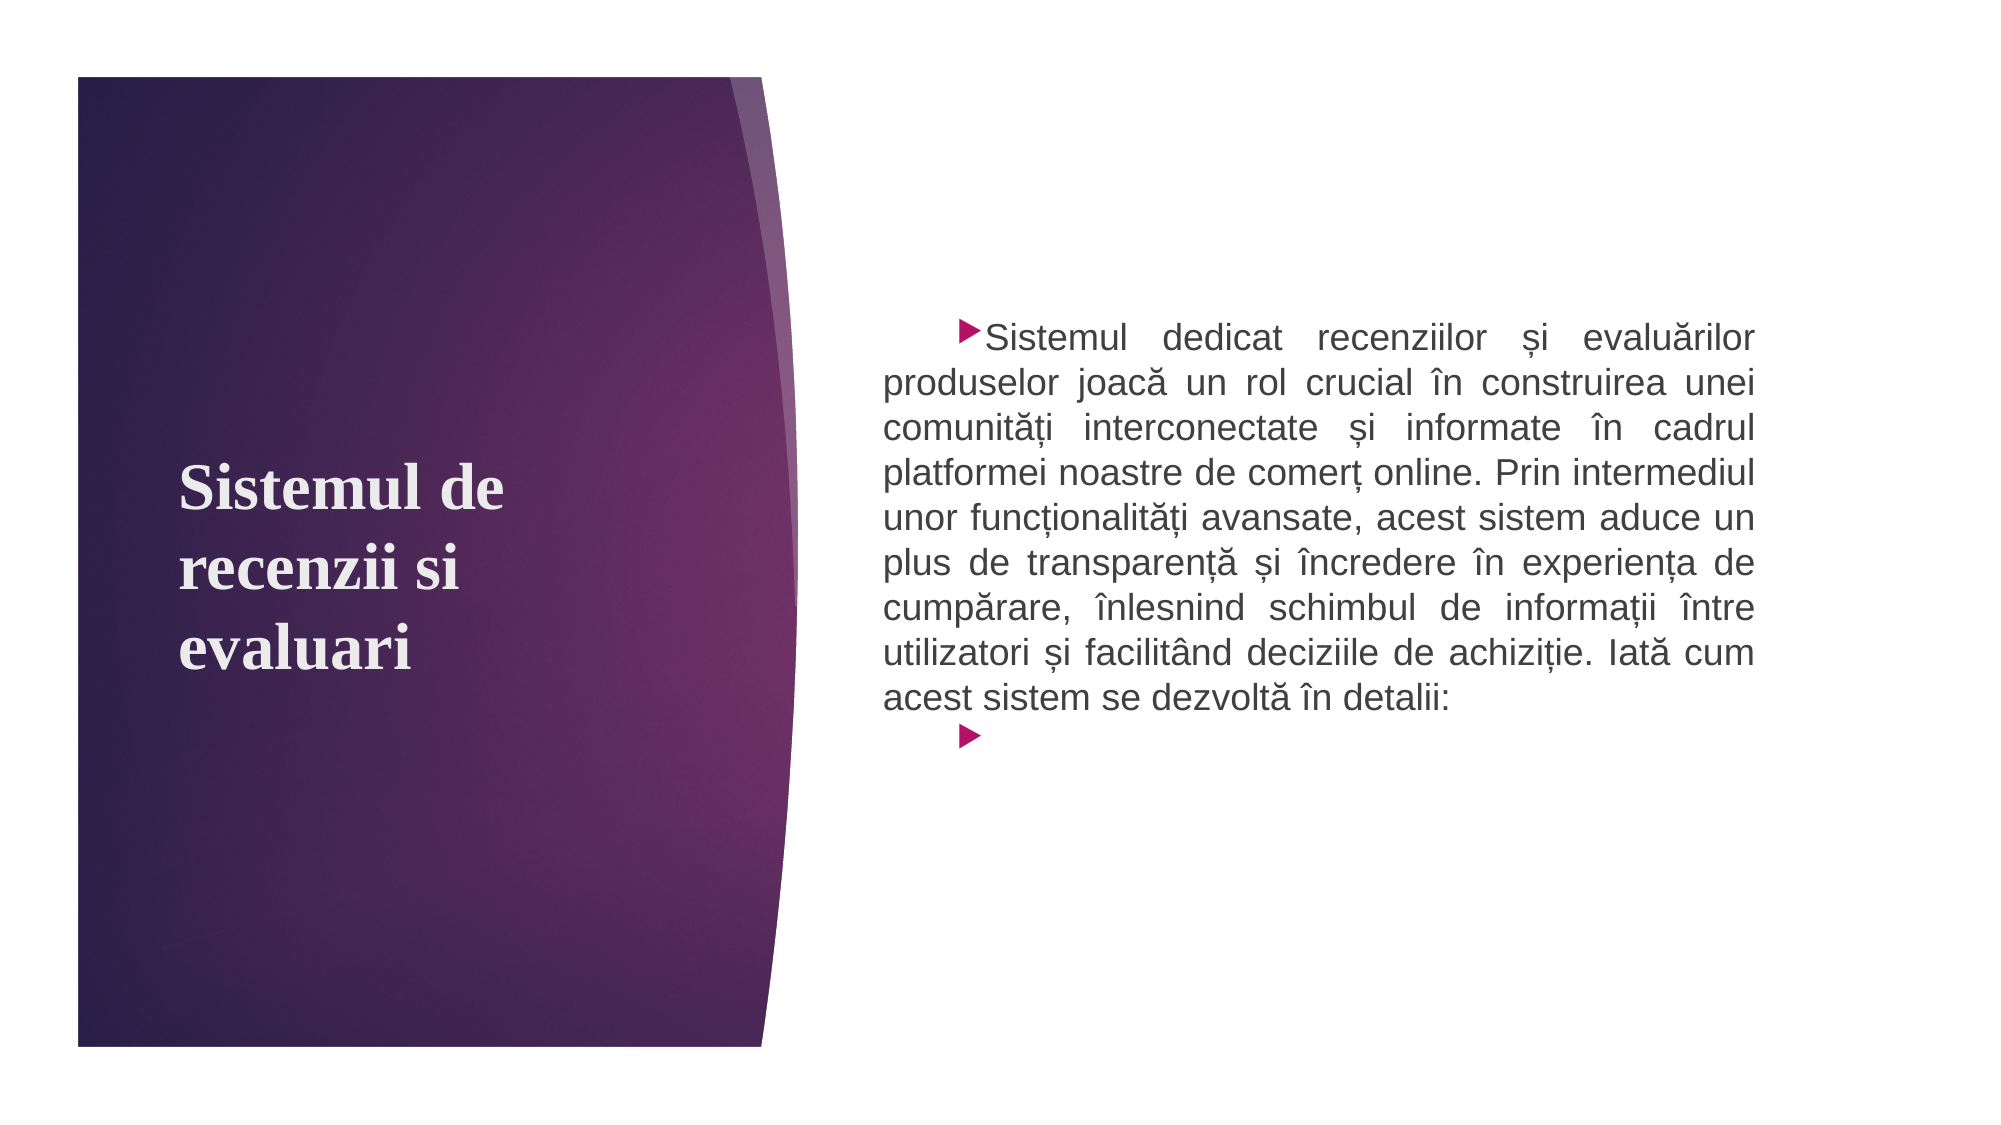

Sistemul dedicat recenziilor și evaluărilor produselor joacă un rol crucial în construirea unei comunități interconectate și informate în cadrul platformei noastre de comerț online. Prin intermediul unor funcționalități avansate, acest sistem aduce un plus de transparență și încredere în experiența de cumpărare, înlesnind schimbul de informații între utilizatori și facilitând deciziile de achiziție. Iată cum acest sistem se dezvoltă în detalii:

# Sistemul de recenzii si evaluari